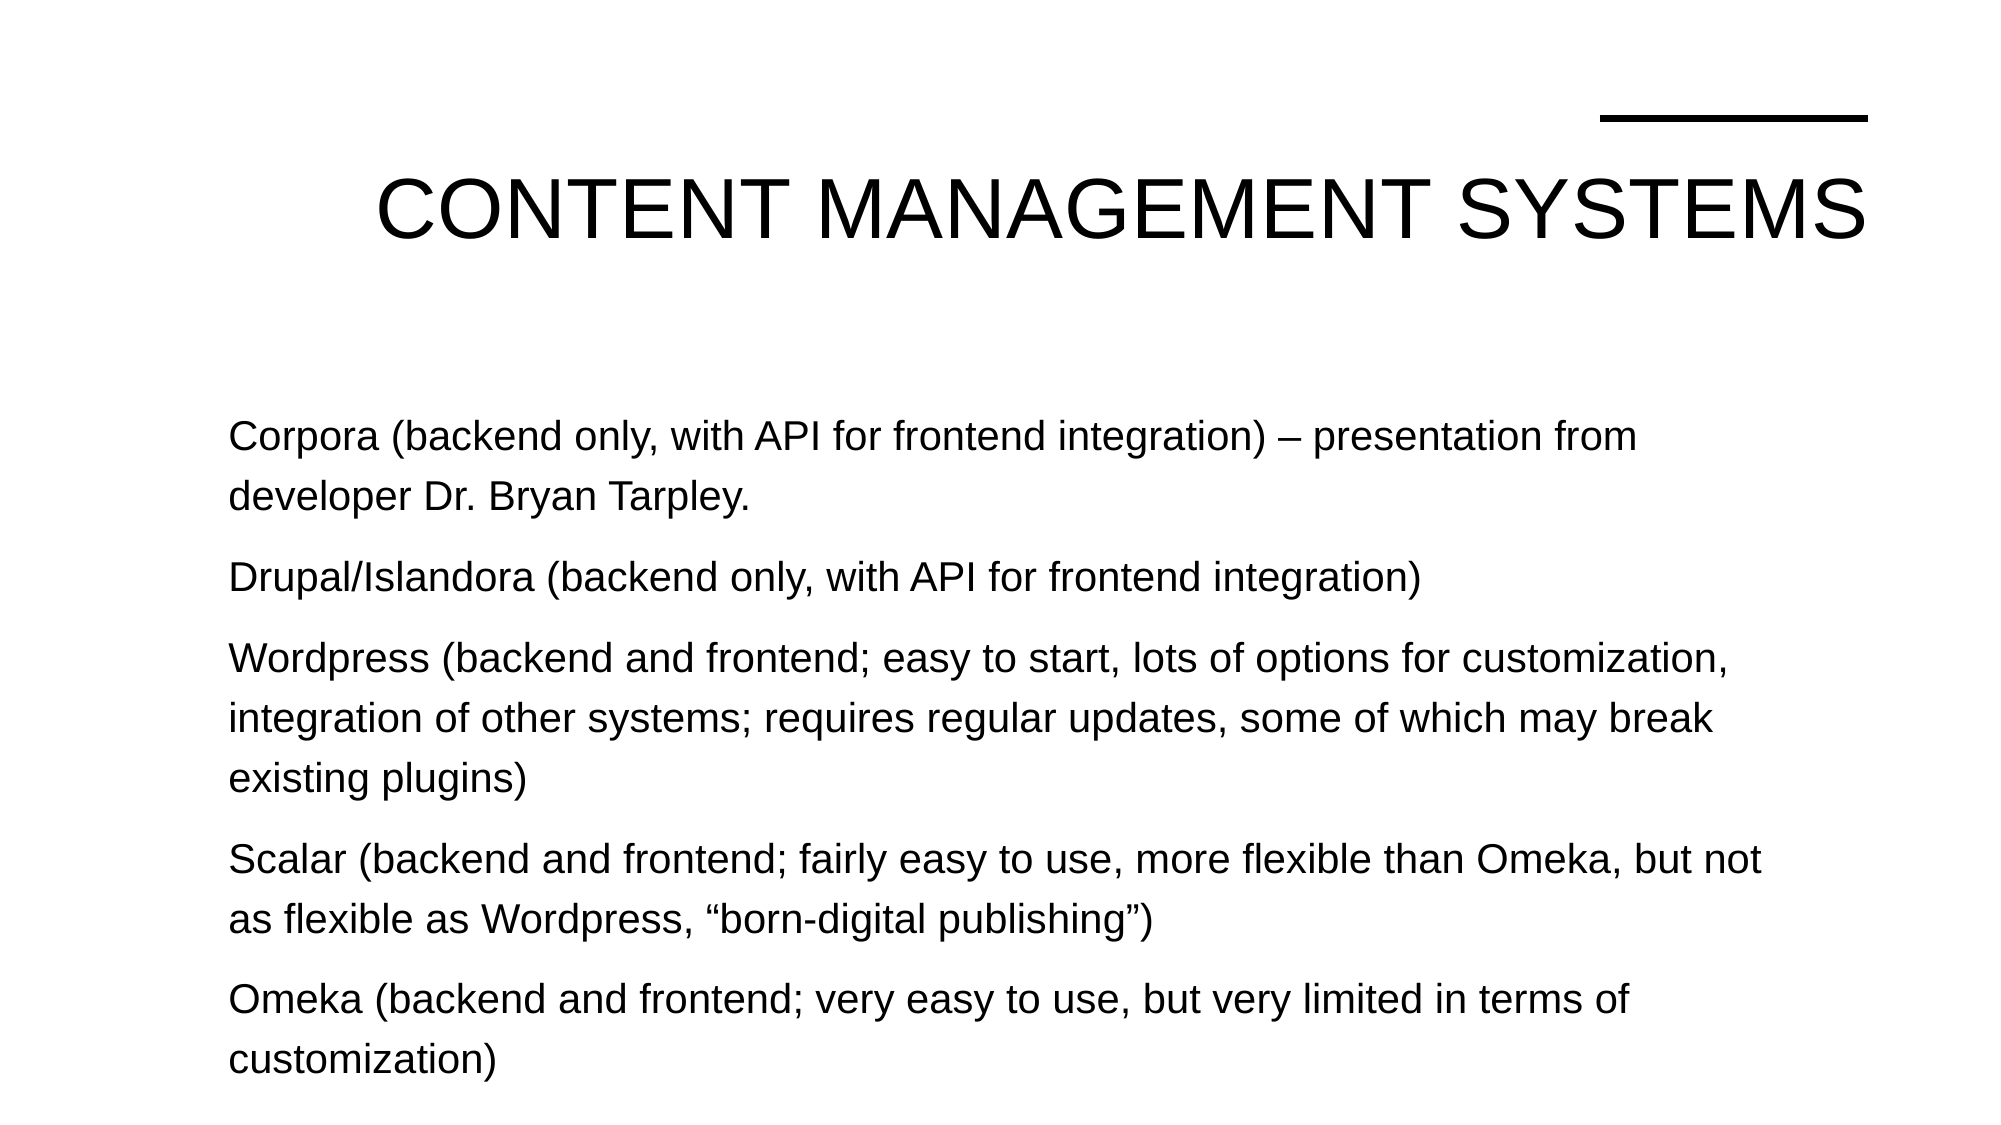

# Content Management Systems
Corpora (backend only, with API for frontend integration) – presentation from developer Dr. Bryan Tarpley.
Drupal/Islandora (backend only, with API for frontend integration)
Wordpress (backend and frontend; easy to start, lots of options for customization, integration of other systems; requires regular updates, some of which may break existing plugins)
Scalar (backend and frontend; fairly easy to use, more flexible than Omeka, but not as flexible as Wordpress, “born-digital publishing”)
Omeka (backend and frontend; very easy to use, but very limited in terms of customization)